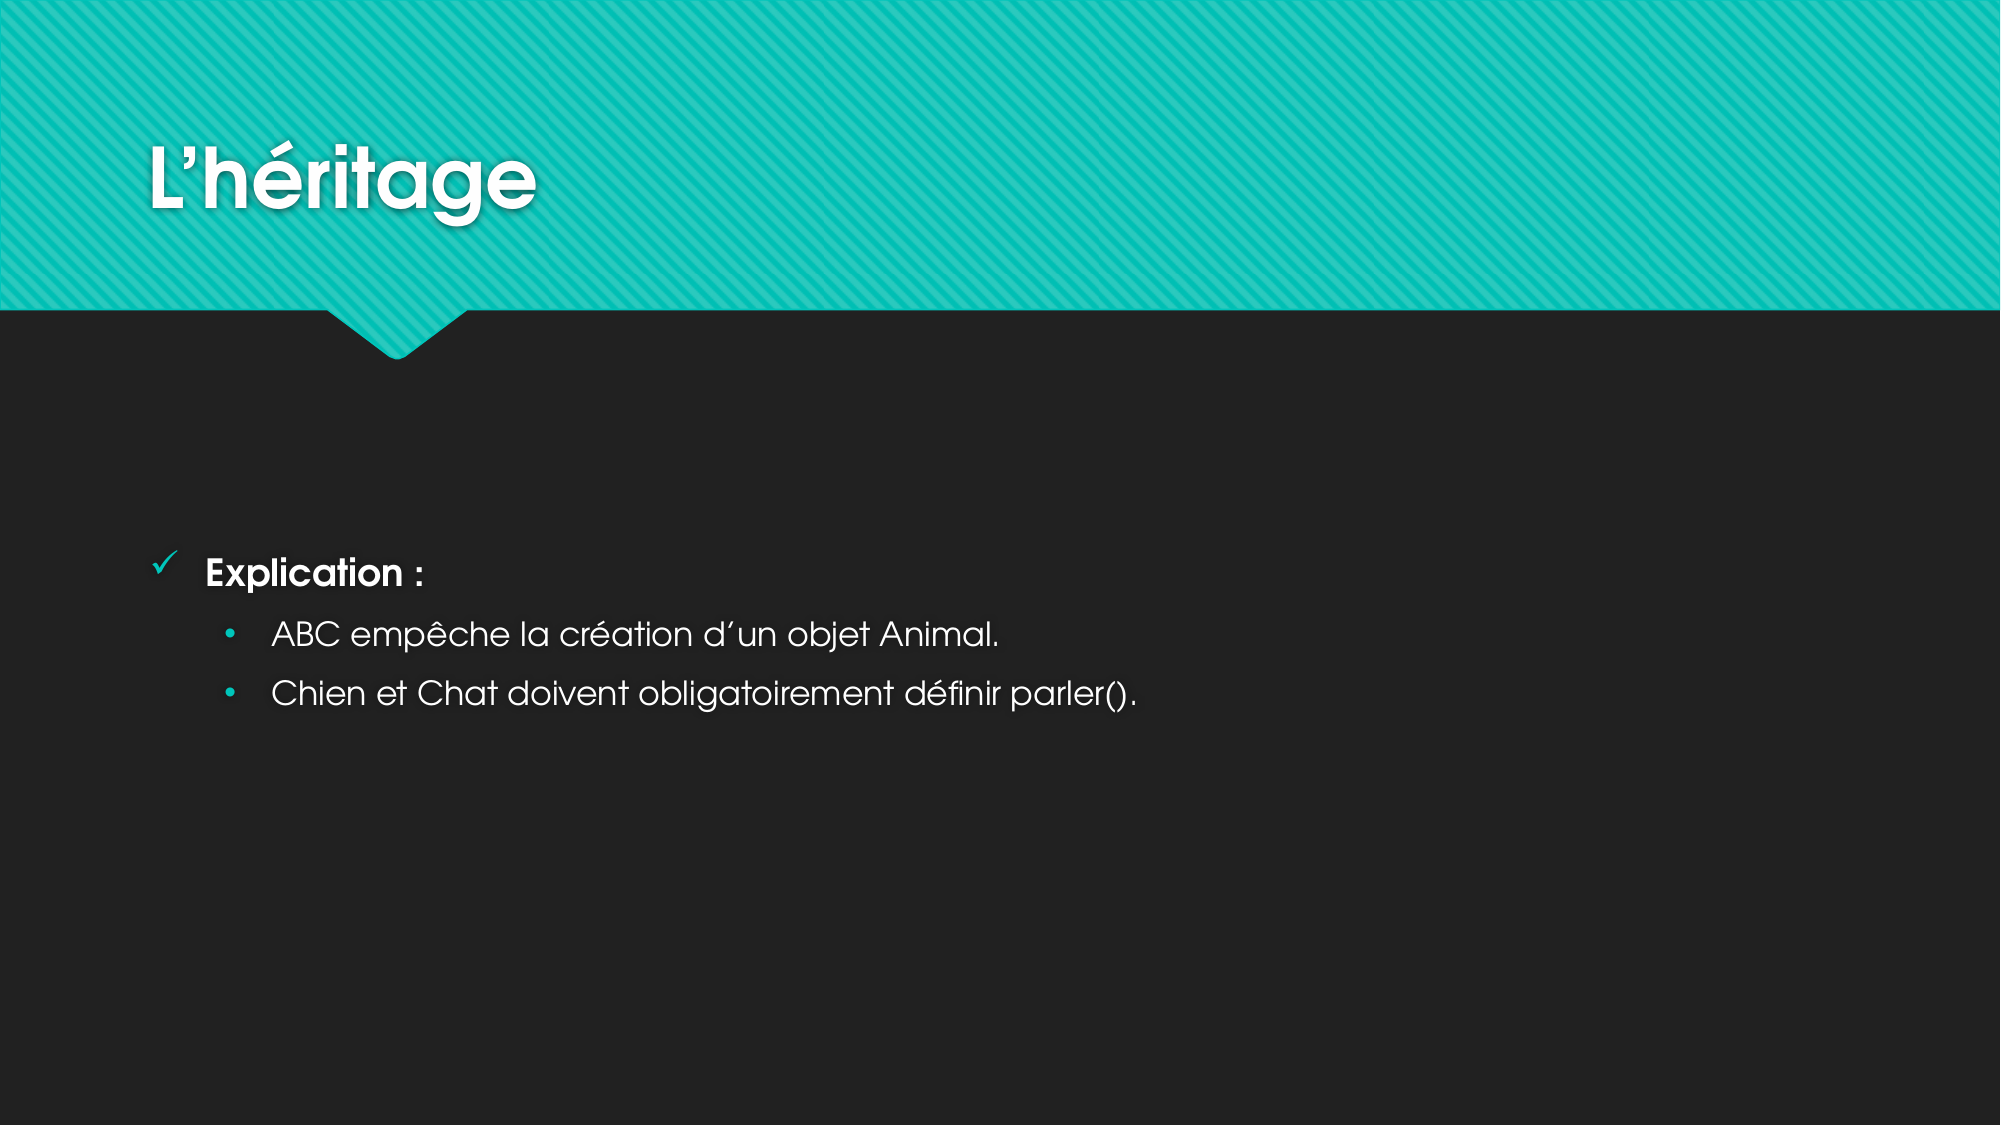

# L’héritage
Explication :
ABC empêche la création d’un objet Animal.
Chien et Chat doivent obligatoirement définir parler().